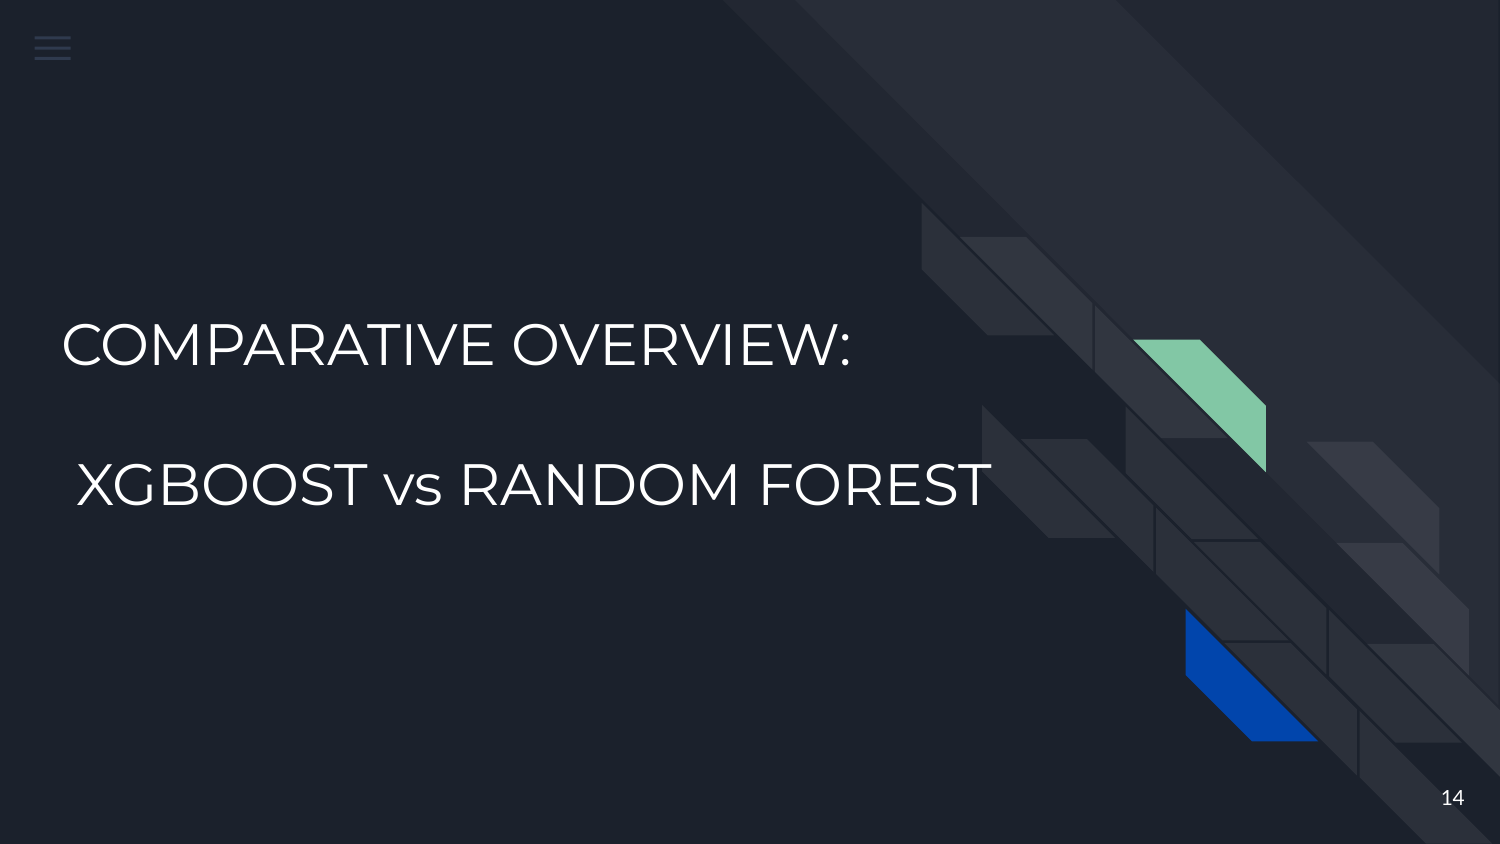

# COMPARATIVE OVERVIEW:

 XGBOOST vs RANDOM FOREST
14